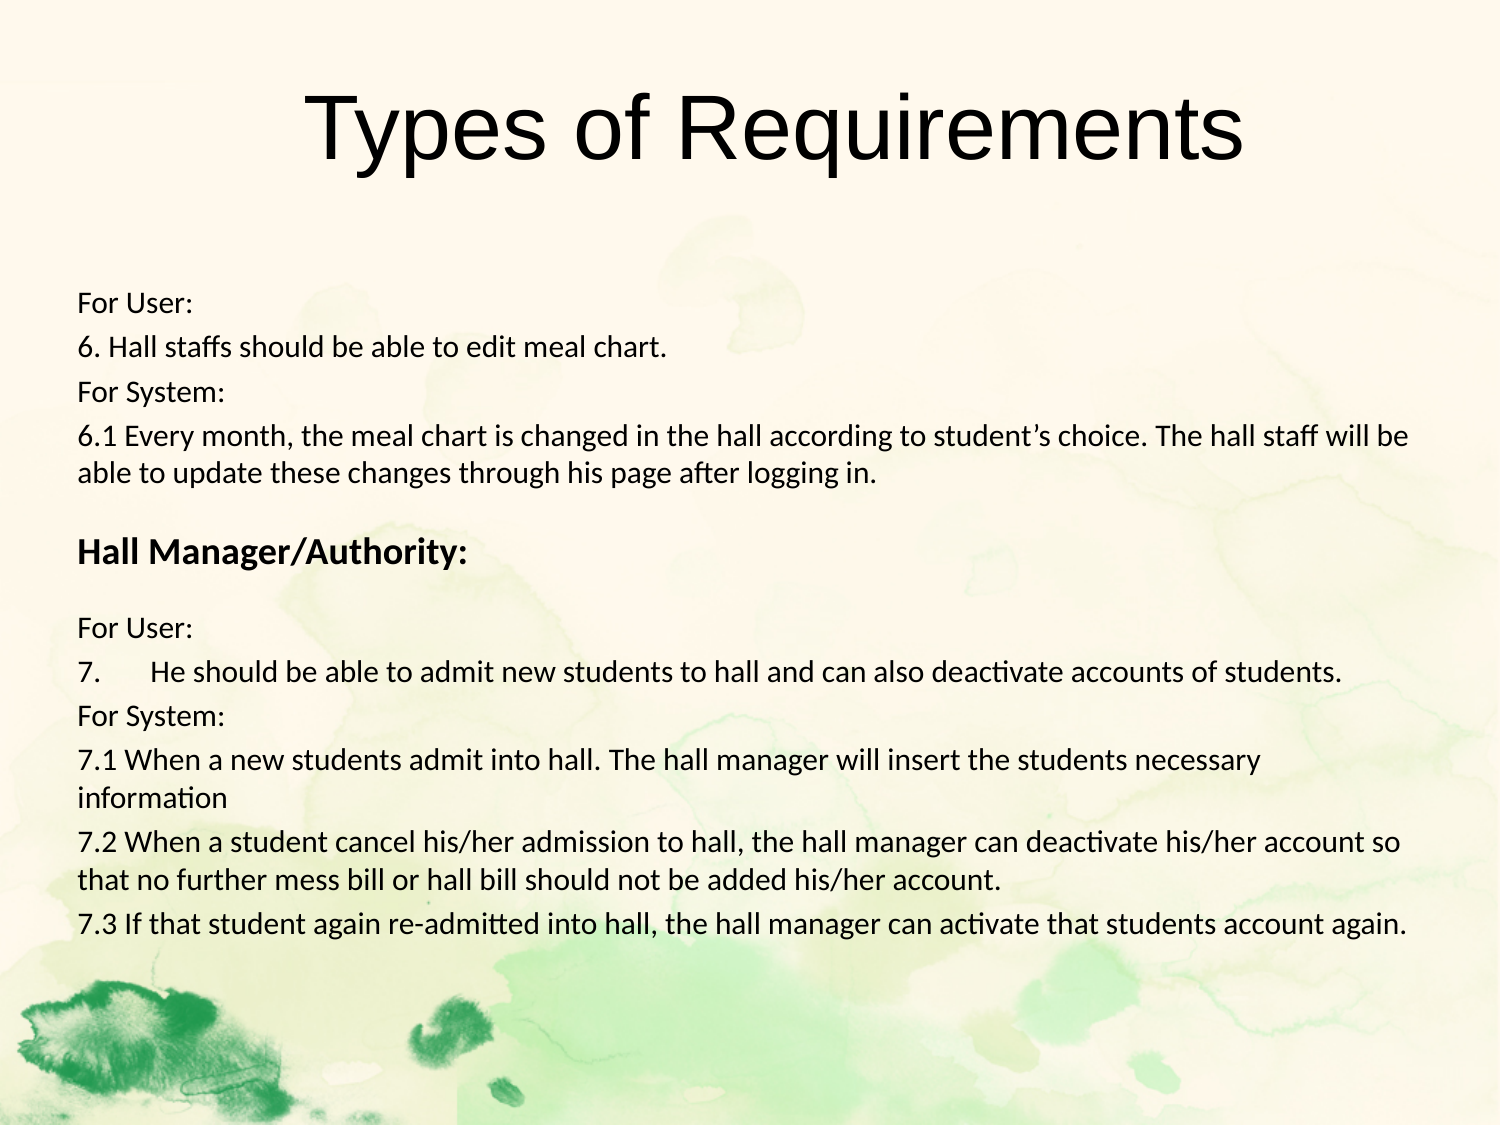

# Types of Requirements
For User:
6. Hall staffs should be able to edit meal chart.
For System:
6.1 Every month, the meal chart is changed in the hall according to student’s choice. The hall staff will be able to update these changes through his page after logging in.
Hall Manager/Authority:
For User:
7.       He should be able to admit new students to hall and can also deactivate accounts of students.
For System:
7.1 When a new students admit into hall. The hall manager will insert the students necessary information
7.2 When a student cancel his/her admission to hall, the hall manager can deactivate his/her account so that no further mess bill or hall bill should not be added his/her account.
7.3 If that student again re-admitted into hall, the hall manager can activate that students account again.